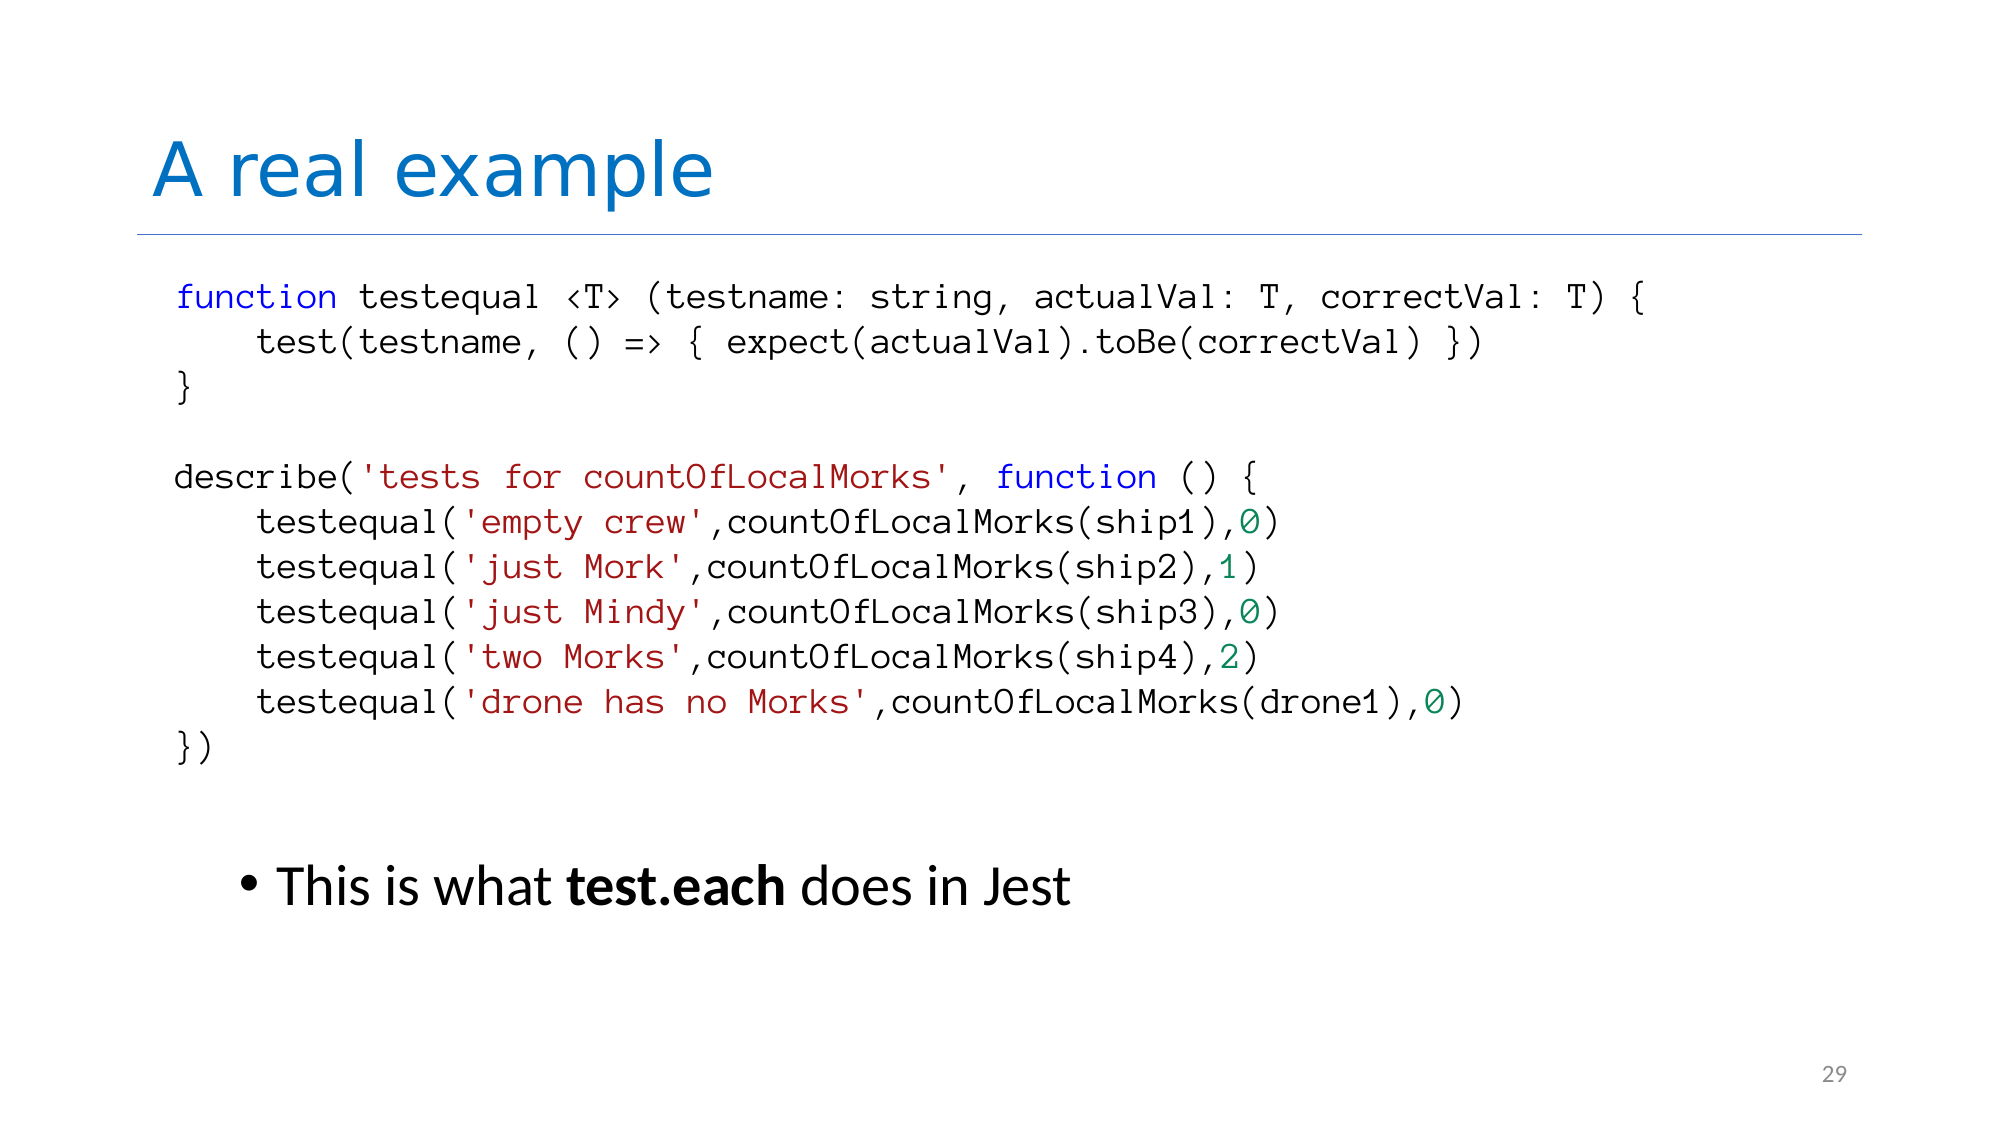

# A real example
function testequal <T> (testname: string, actualVal: T, correctVal: T) {
    test(testname, () => { expect(actualVal).toBe(correctVal) })
}
describe('tests for countOfLocalMorks', function () {
    testequal('empty crew',countOfLocalMorks(ship1),0)
    testequal('just Mork',countOfLocalMorks(ship2),1)
    testequal('just Mindy',countOfLocalMorks(ship3),0)
    testequal('two Morks',countOfLocalMorks(ship4),2)
    testequal('drone has no Morks',countOfLocalMorks(drone1),0)
})
This is what test.each does in Jest
29